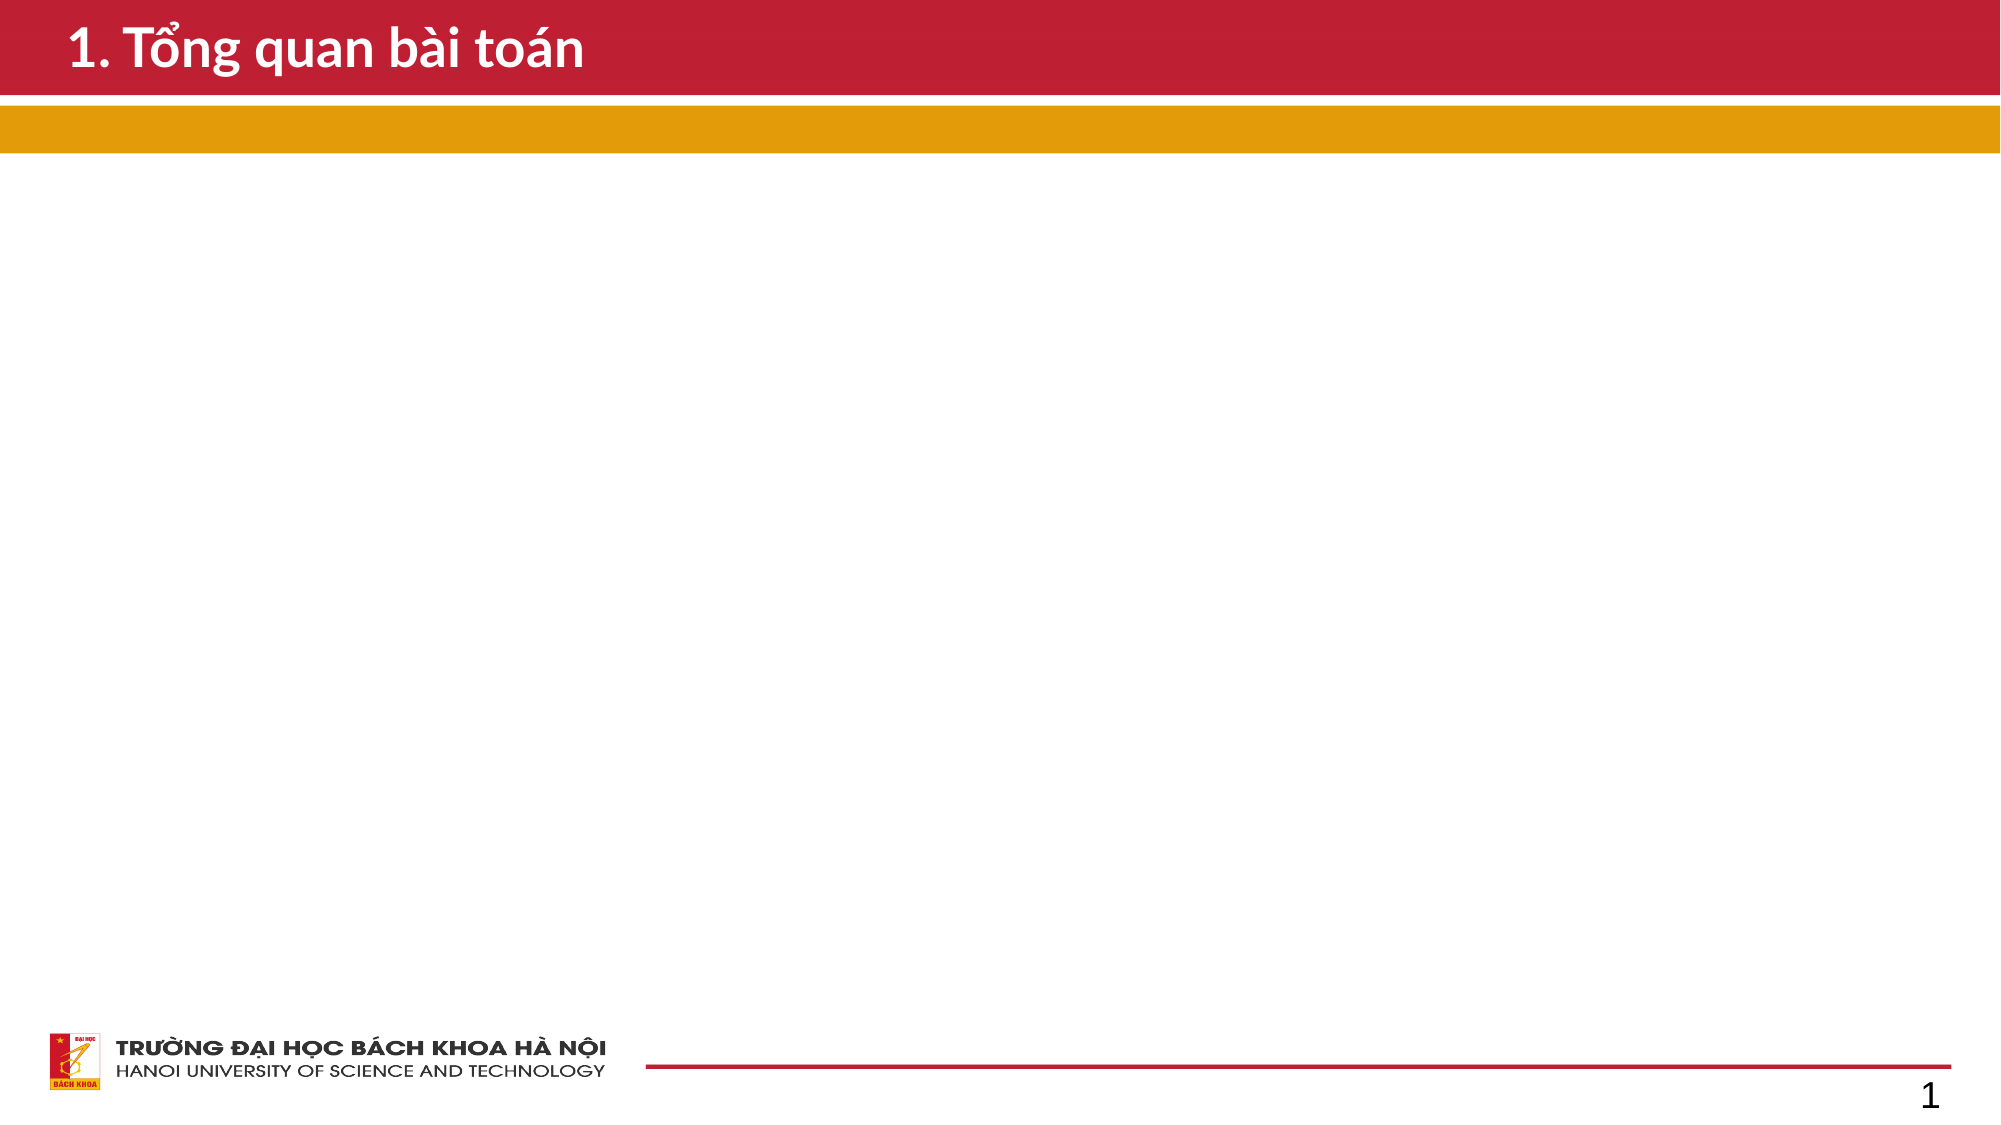

# 1. Tổng quan bài toán
1